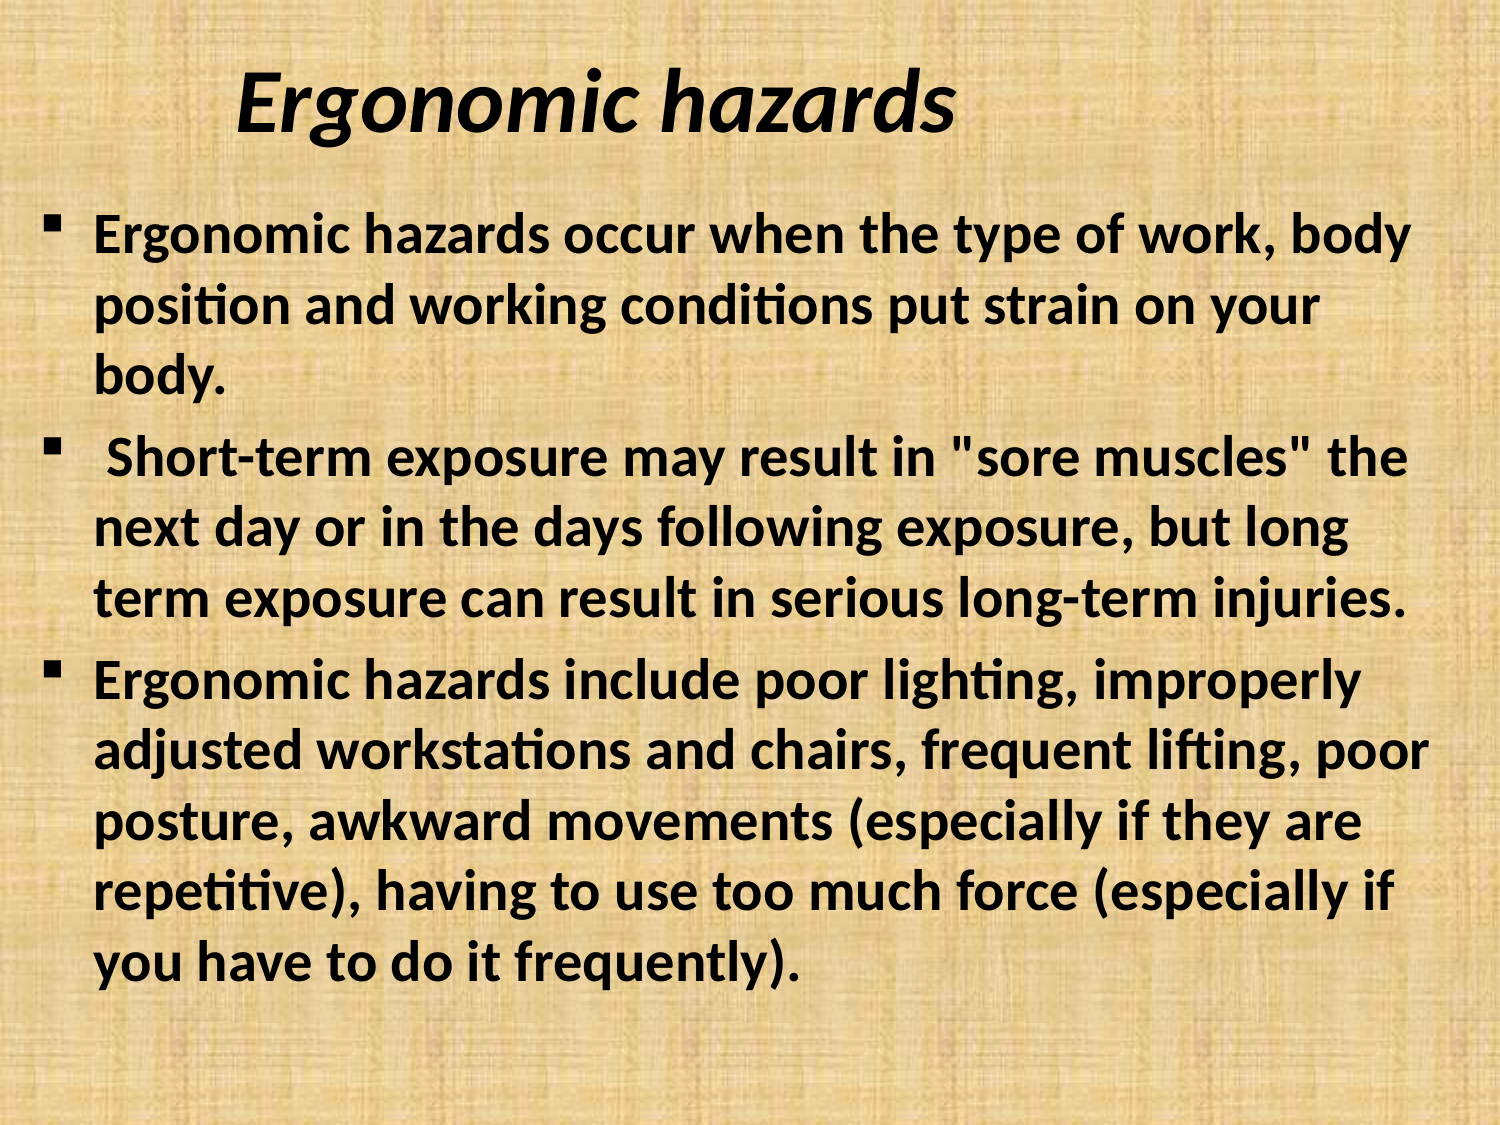

# Ergonomic hazards
Ergonomic hazards occur when the type of work, body position and working conditions put strain on your body.
 Short-term exposure may result in "sore muscles" the next day or in the days following exposure, but long term exposure can result in serious long-term injuries.
Ergonomic hazards include poor lighting, improperly adjusted workstations and chairs, frequent lifting, poor posture, awkward movements (especially if they are repetitive), having to use too much force (especially if you have to do it frequently).